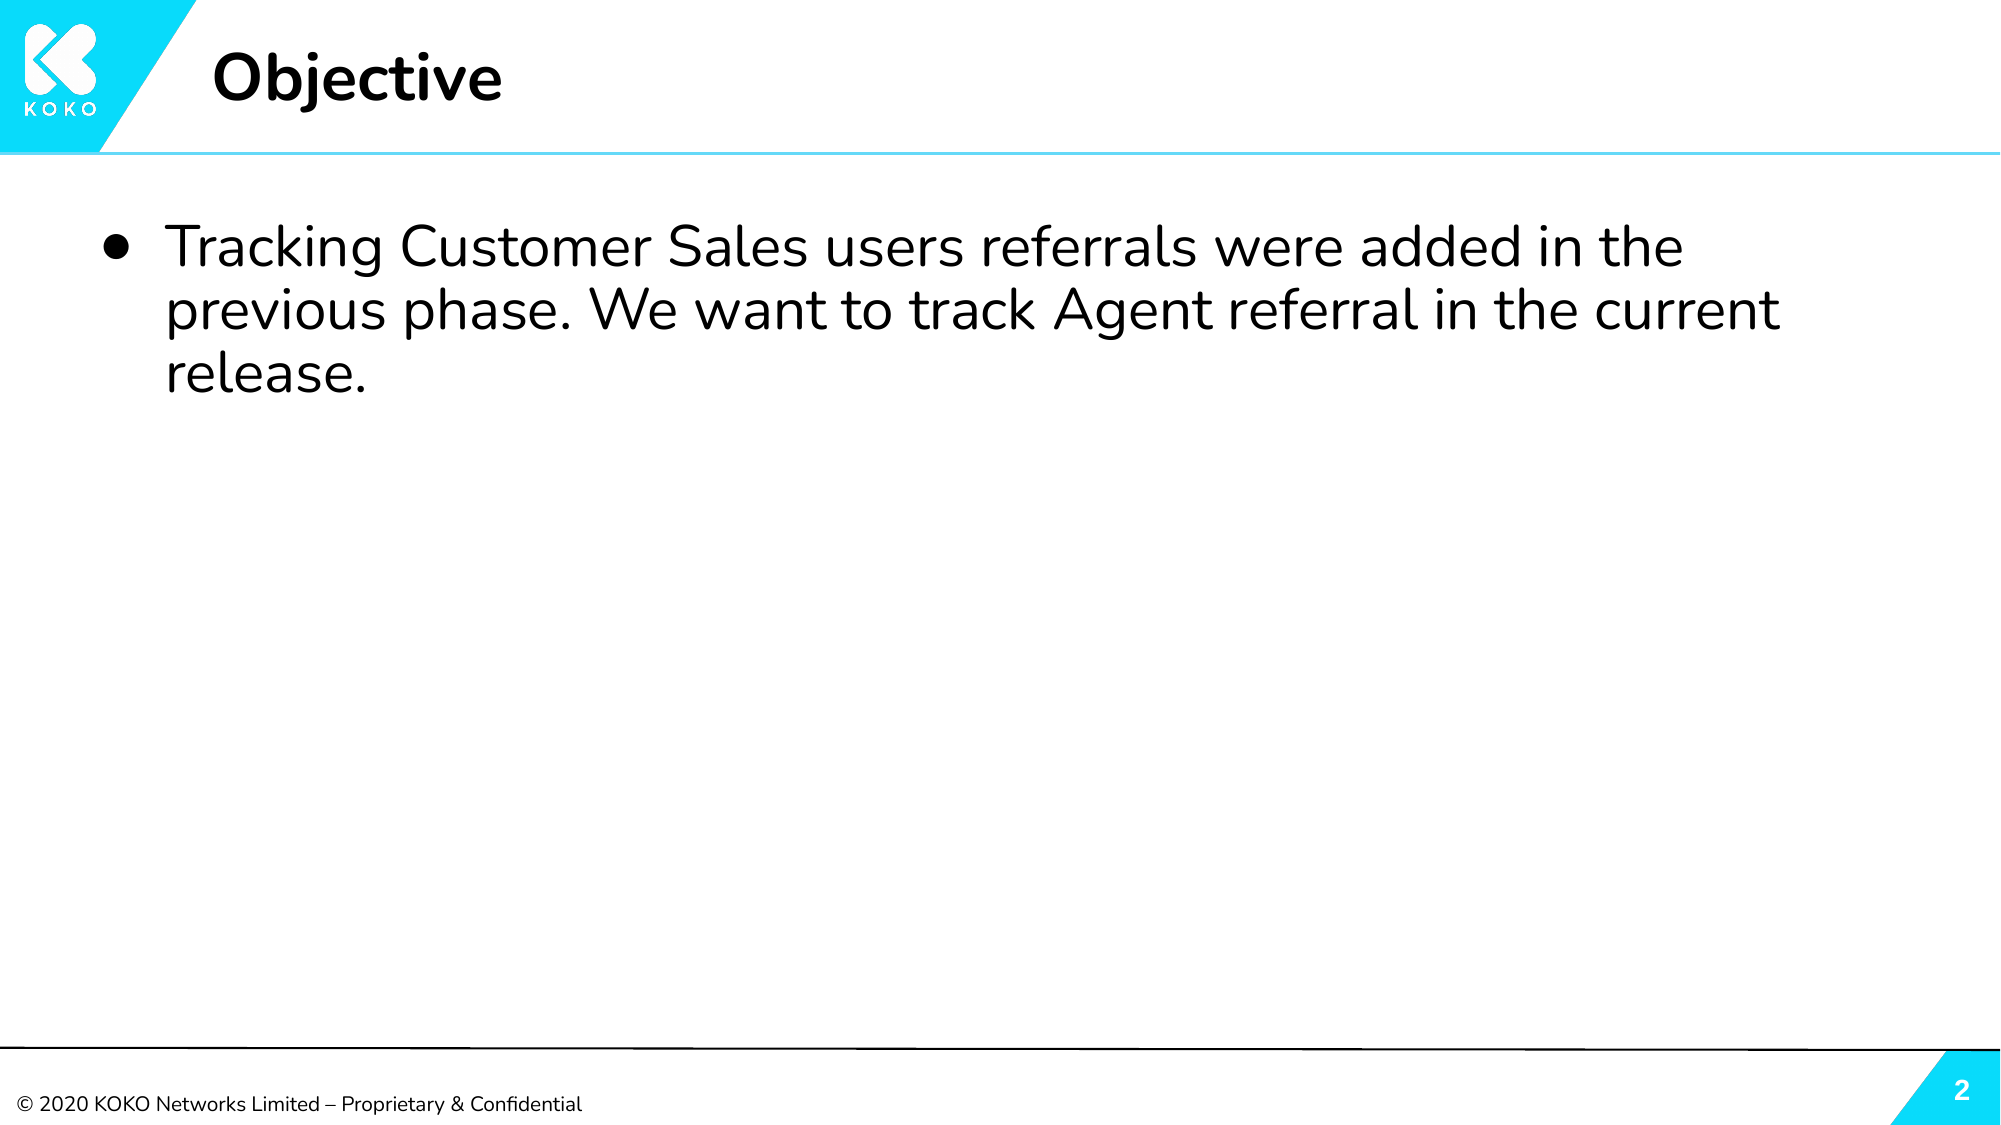

# Objective
Tracking Customer Sales users referrals were added in the previous phase. We want to track Agent referral in the current release.
2